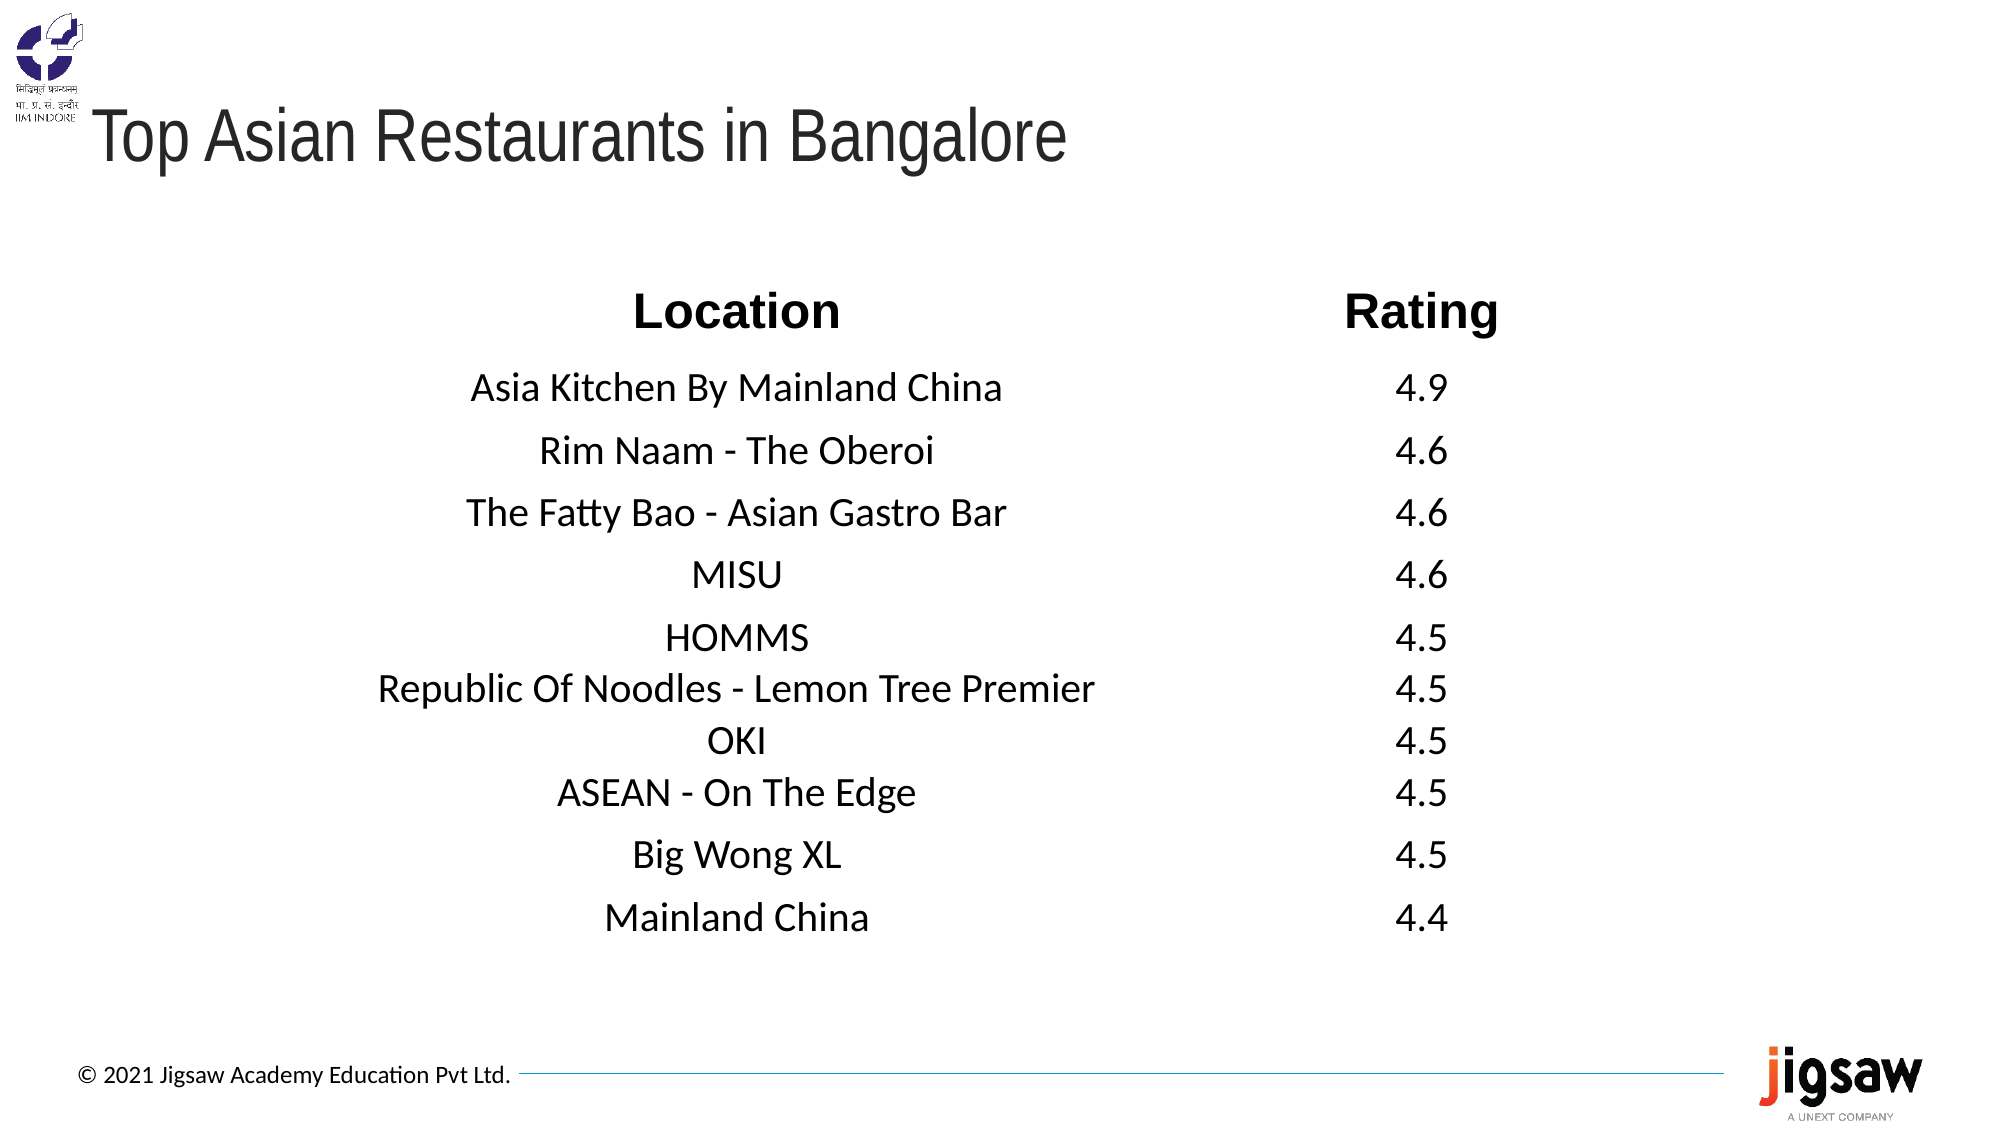

# Top Asian Restaurants in Bangalore
| Location | Rating |
| --- | --- |
| Asia Kitchen By Mainland China | 4.9 |
| Rim Naam - The Oberoi | 4.6 |
| The Fatty Bao - Asian Gastro Bar | 4.6 |
| MISU | 4.6 |
| HOMMS | 4.5 |
| Republic Of Noodles - Lemon Tree Premier | 4.5 |
| OKI | 4.5 |
| ASEAN - On The Edge | 4.5 |
| Big Wong XL | 4.5 |
| Mainland China | 4.4 |